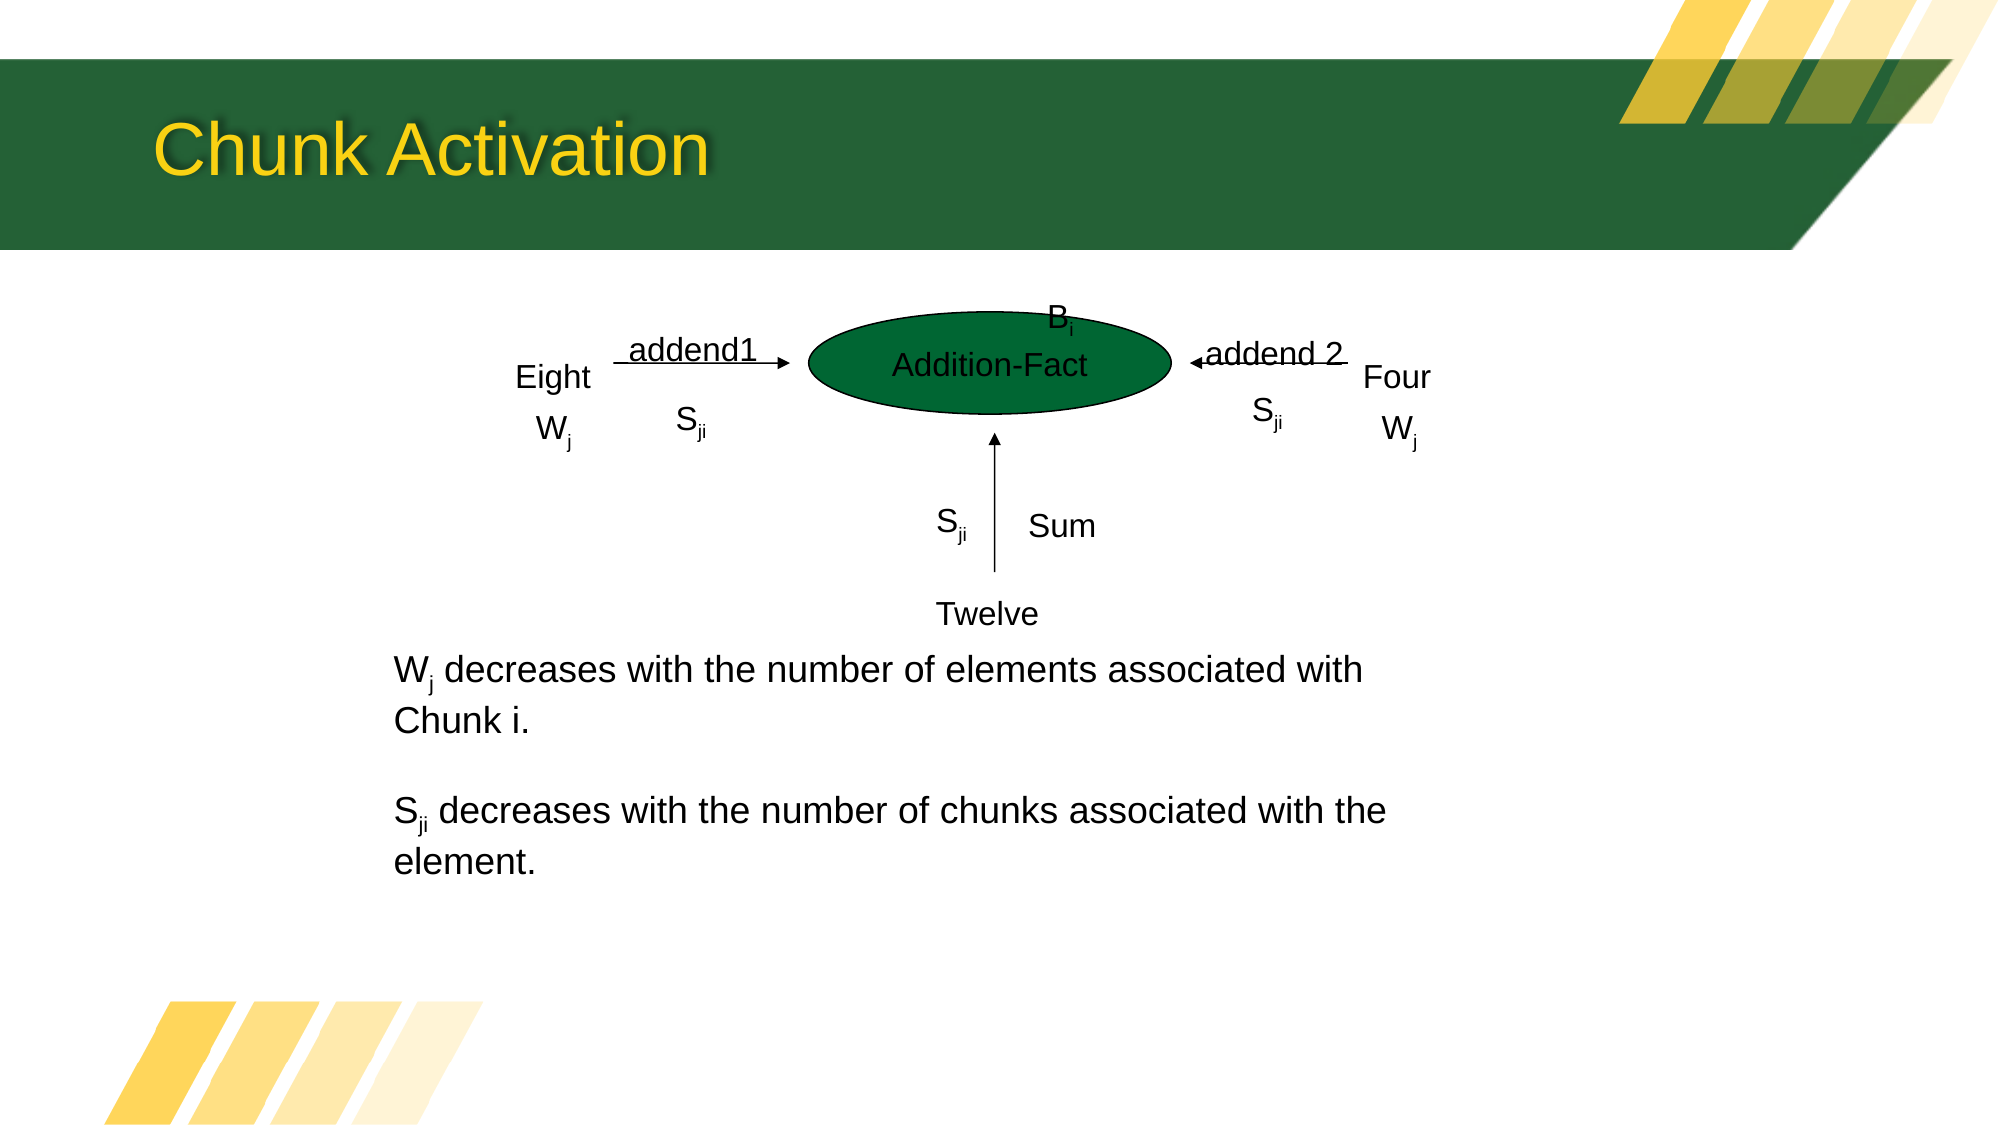

# Chunk Activation
Bi
Addition-Fact
addend1
addend 2
Eight
Four

Sji
Sji
Wj
Wj

Sji
Sum
Twelve
Wj decreases with the number of elements associated with
Chunk i.

Sji decreases with the number of chunks associated with the
element.